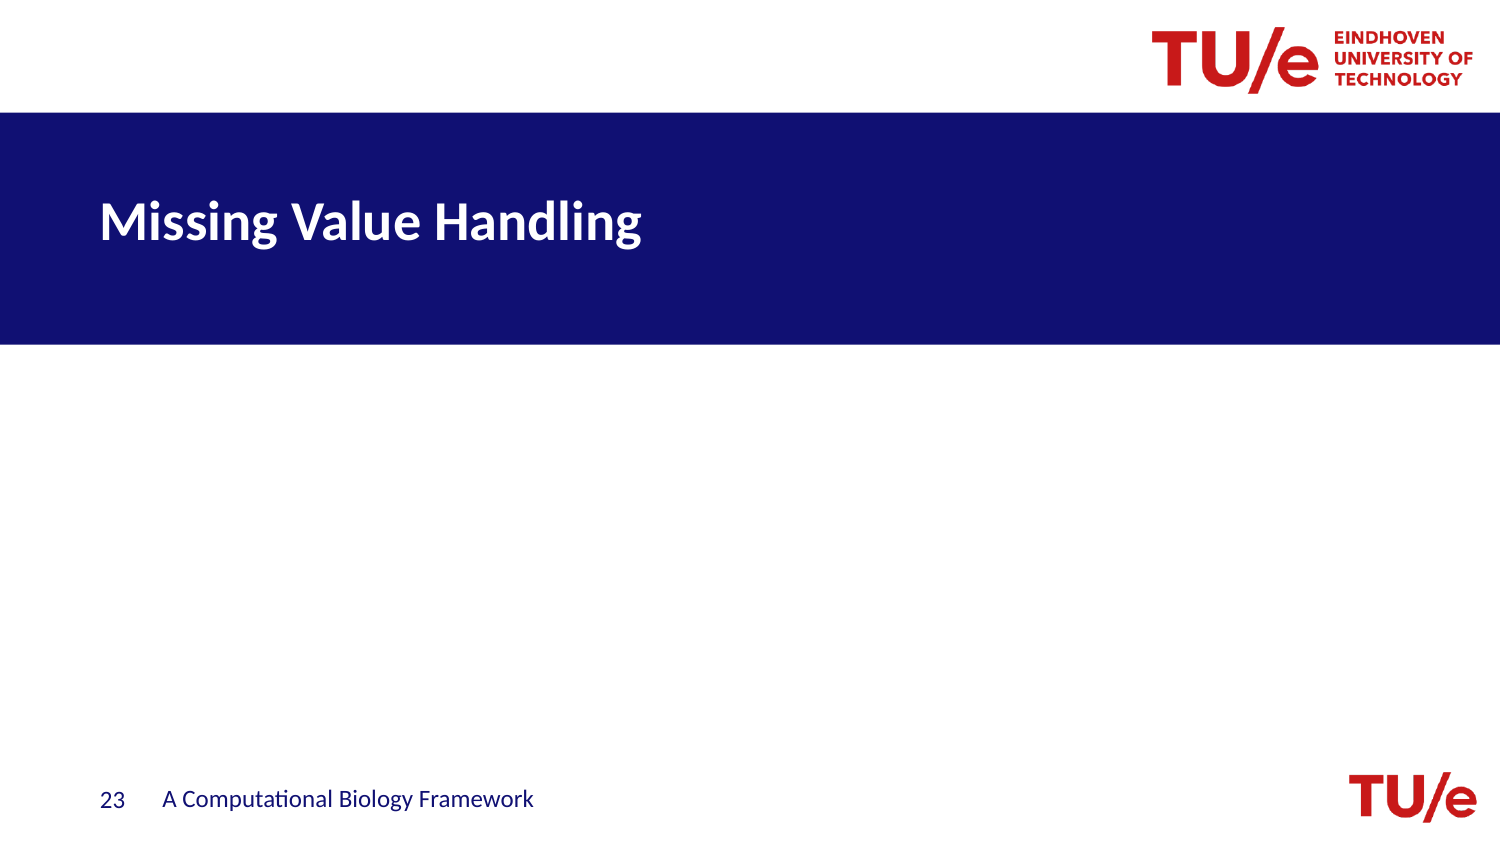

# Missing Value Handling
A Computational Biology Framework
23